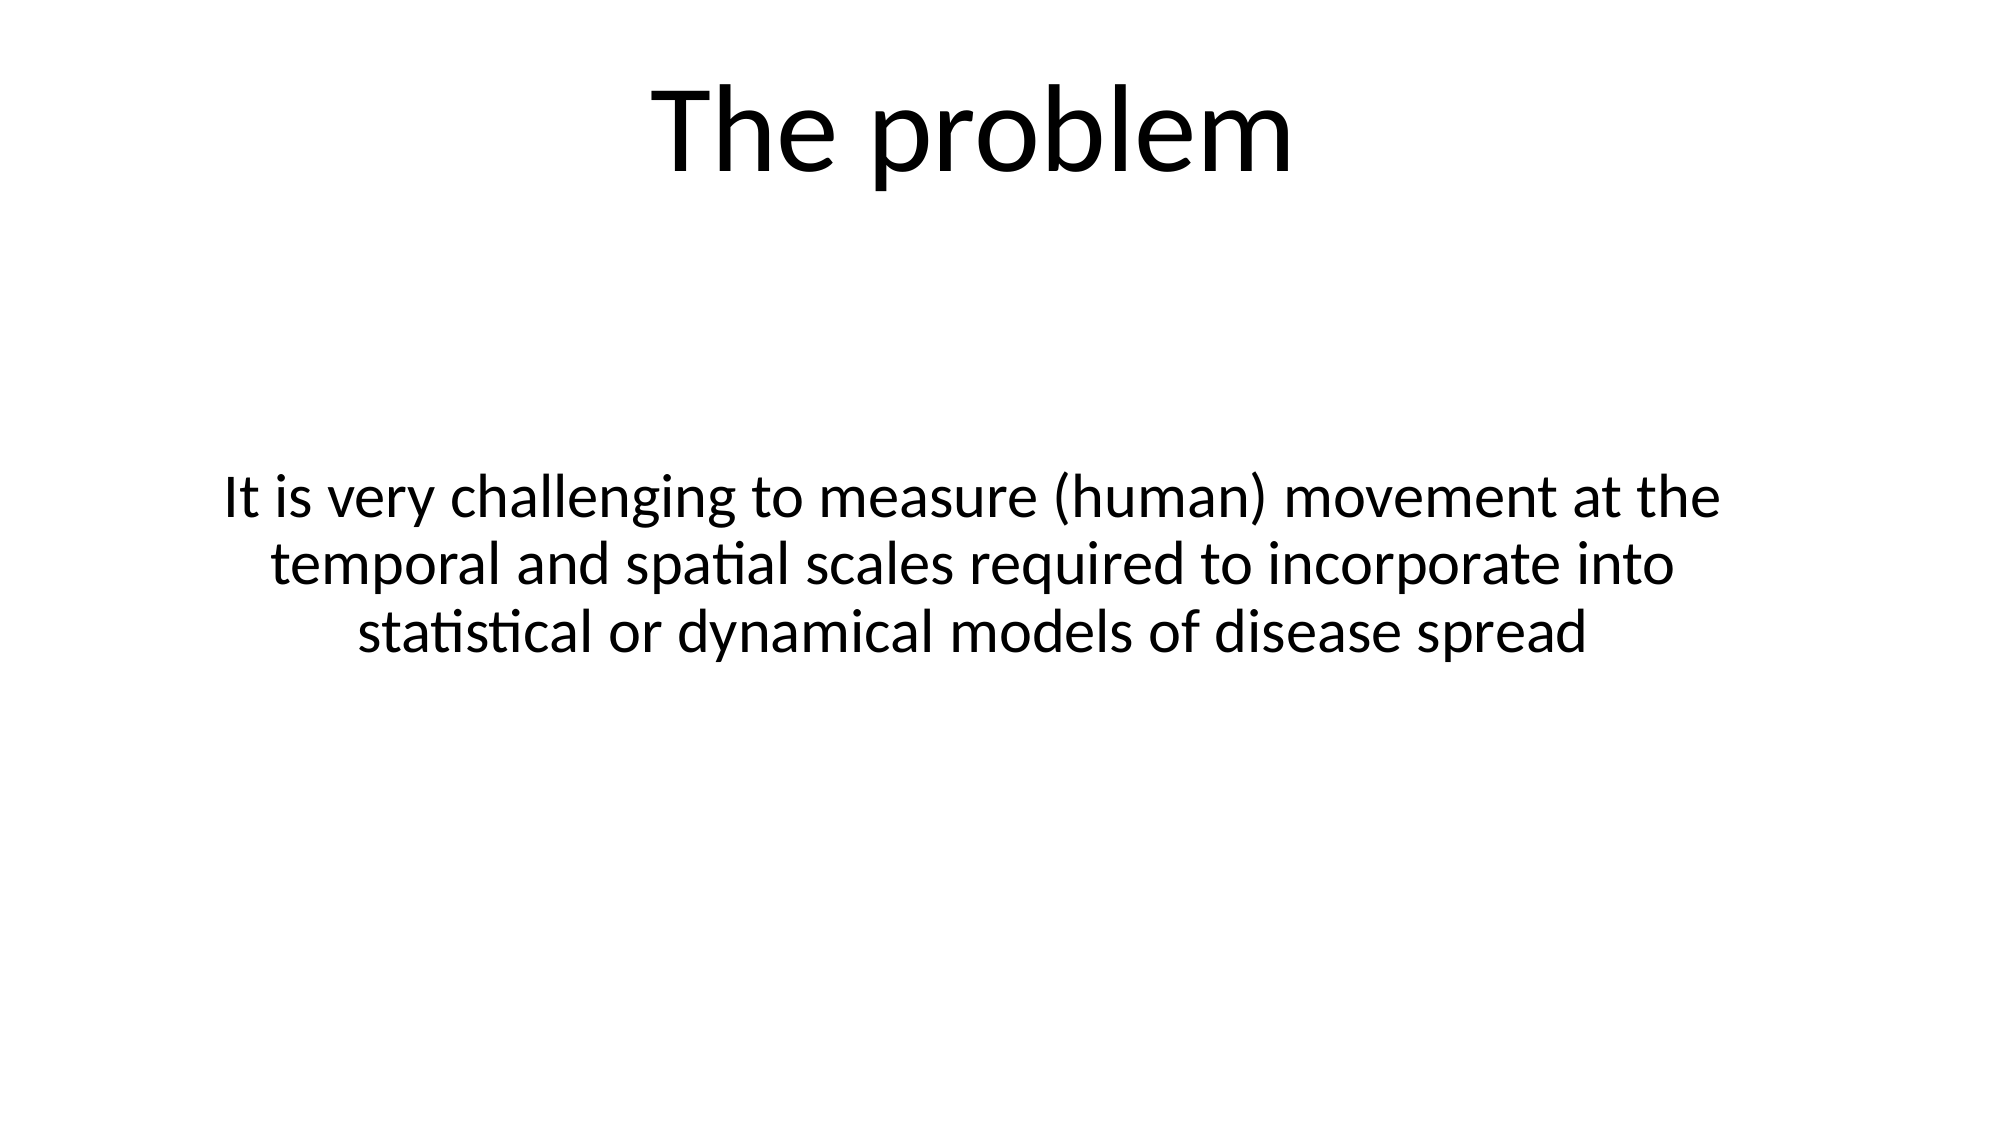

# The problem
It is very challenging to measure (human) movement at the temporal and spatial scales required to incorporate into statistical or dynamical models of disease spread